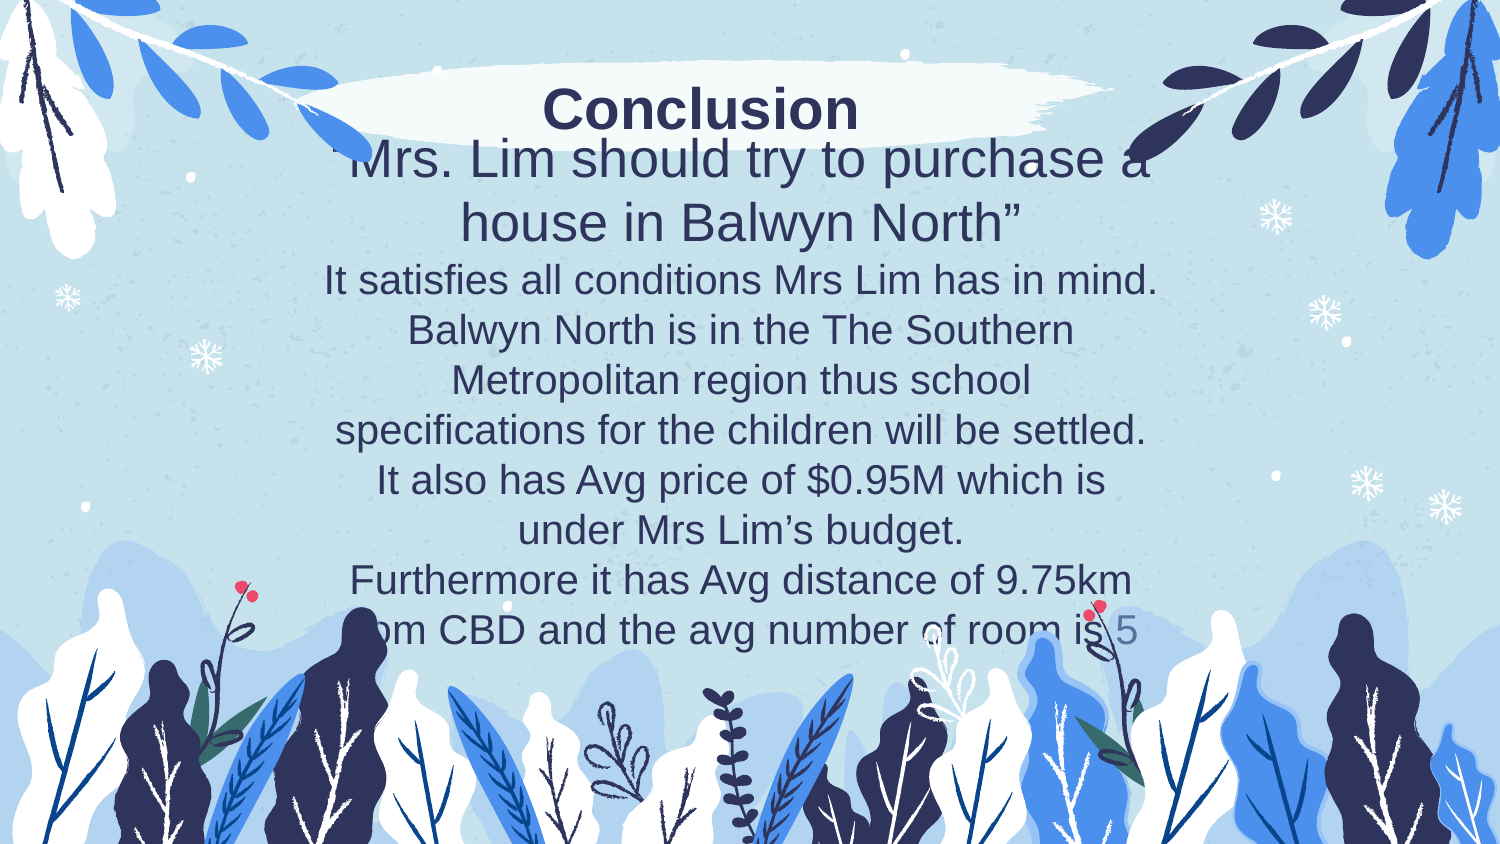

# Conclusion
“Mrs. Lim should try to purchase a house in Balwyn North”
It satisfies all conditions Mrs Lim has in mind. Balwyn North is in the The Southern Metropolitan region thus school specifications for the children will be settled. It also has Avg price of $0.95M which is under Mrs Lim’s budget.
Furthermore it has Avg distance of 9.75km from CBD and the avg number of room is 5